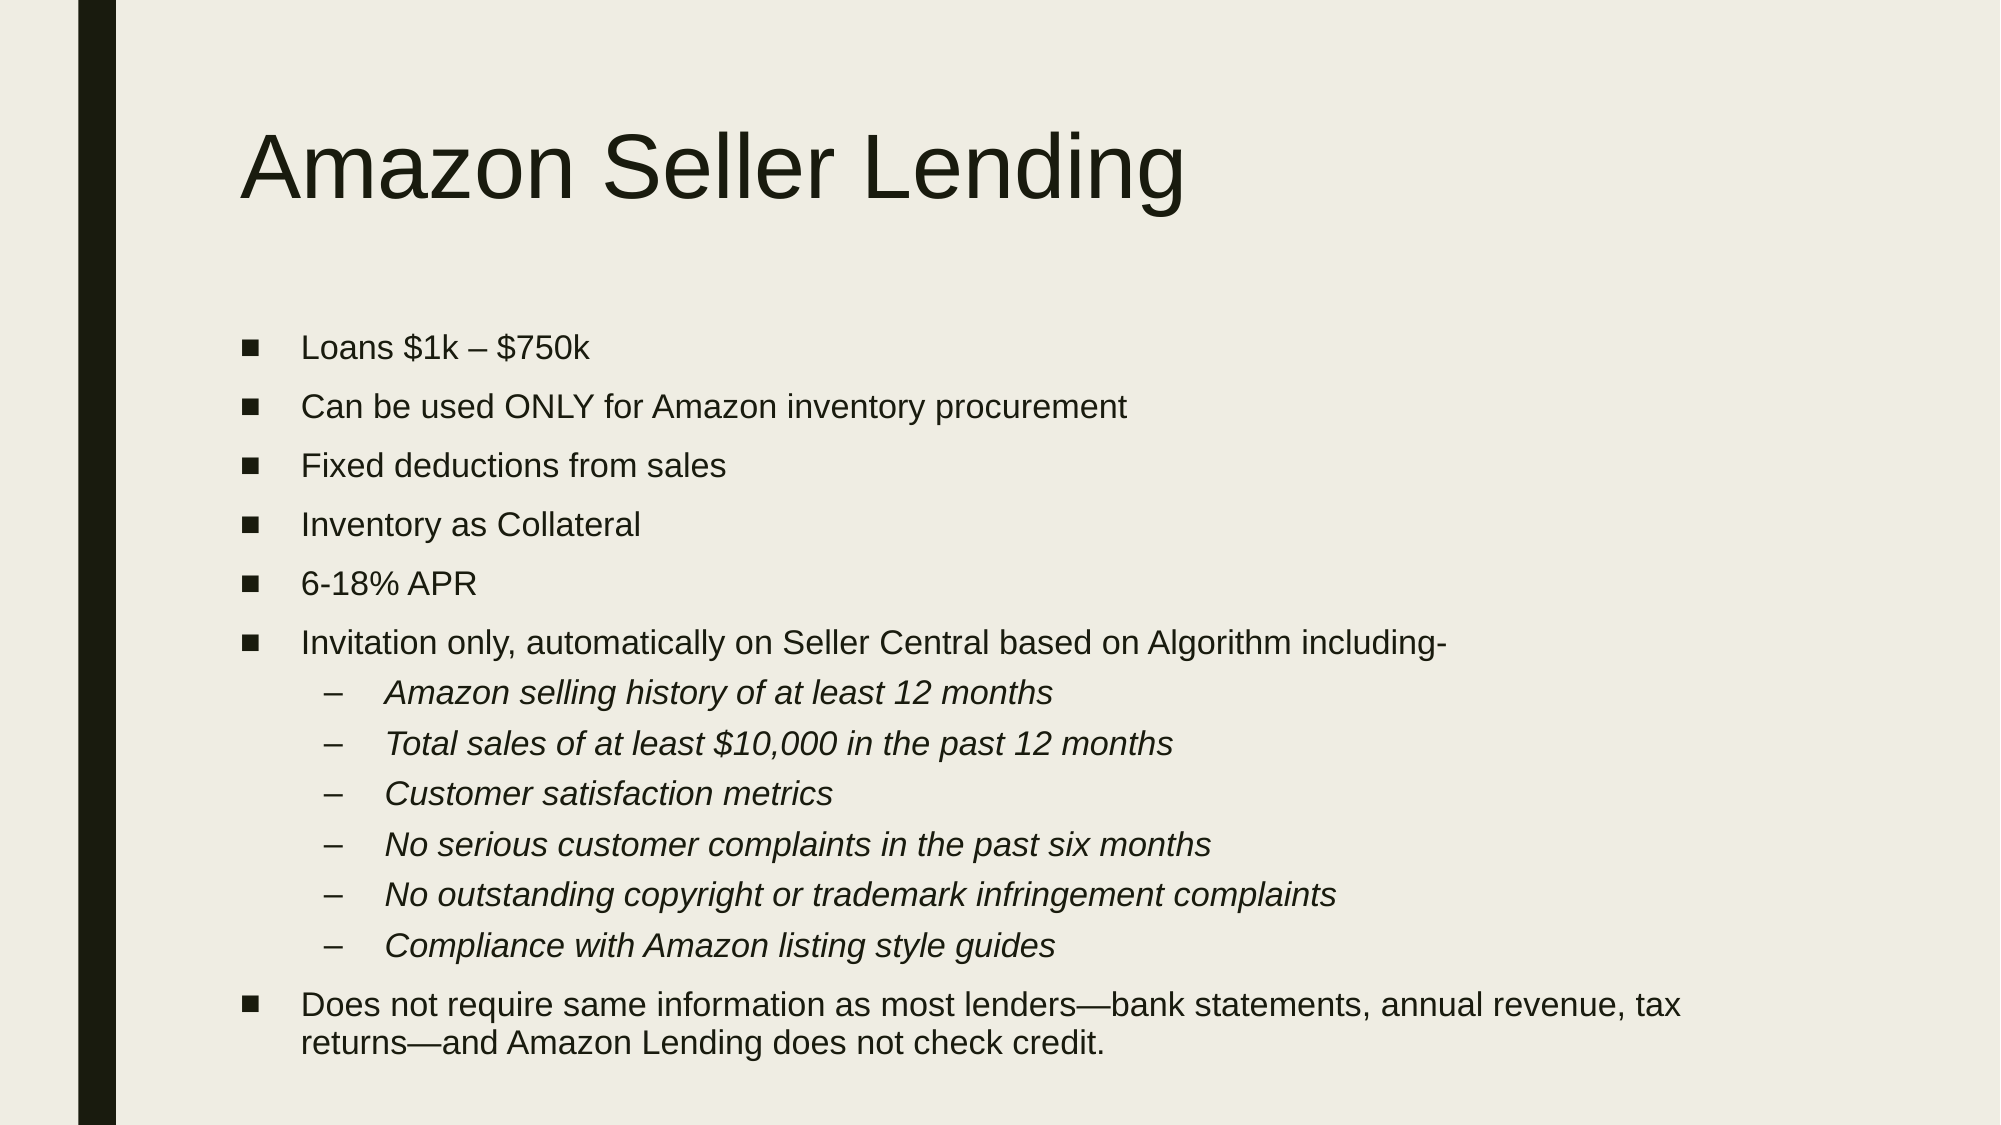

# Amazon Seller Lending
Loans $1k – $750k
Can be used ONLY for Amazon inventory procurement
Fixed deductions from sales
Inventory as Collateral
6-18% APR
Invitation only, automatically on Seller Central based on Algorithm including-
Amazon selling history of at least 12 months
Total sales of at least $10,000 in the past 12 months
Customer satisfaction metrics
No serious customer complaints in the past six months
No outstanding copyright or trademark infringement complaints
Compliance with Amazon listing style guides
Does not require same information as most lenders—bank statements, annual revenue, tax returns—and Amazon Lending does not check credit.